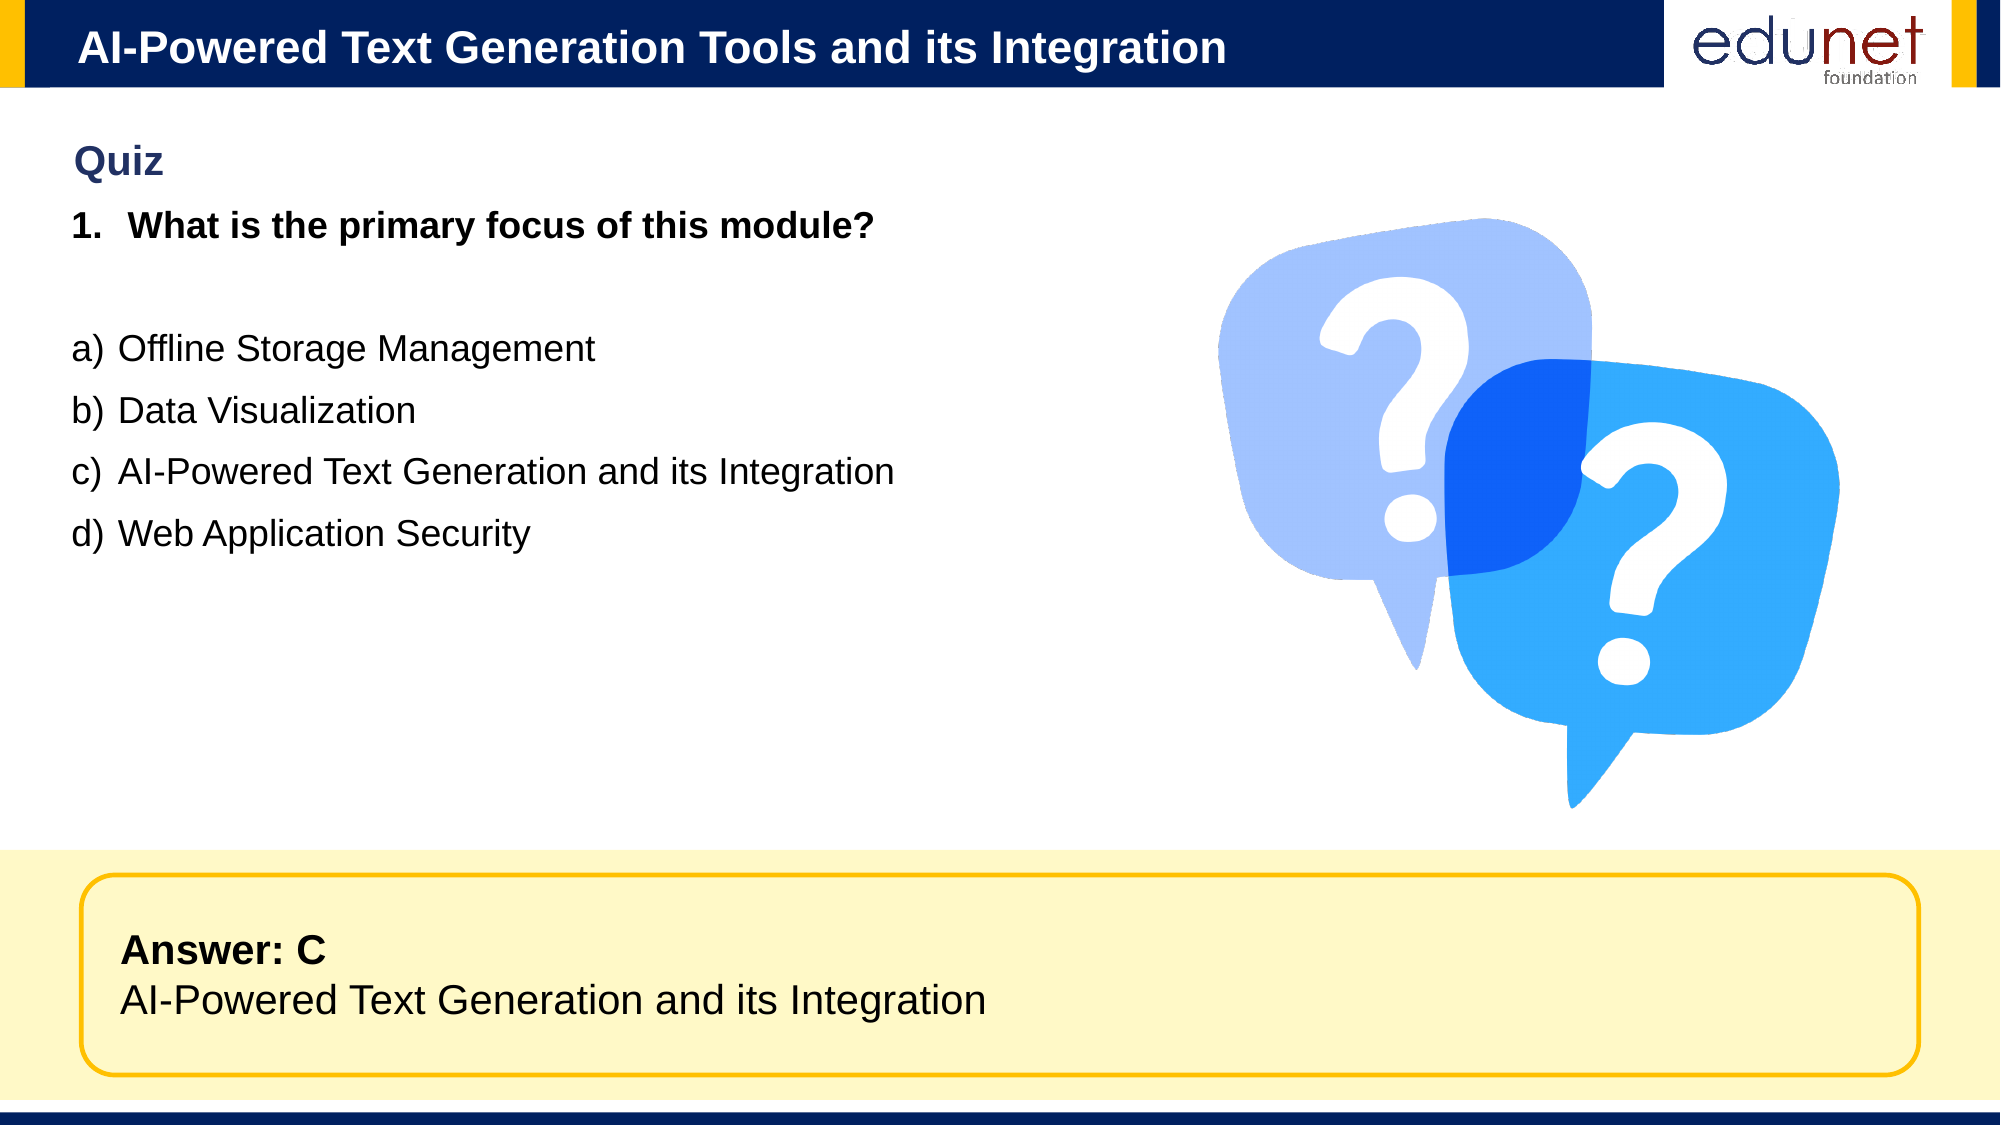

Quiz
What is the primary focus of this module?

Offline Storage Management
Data Visualization
AI-Powered Text Generation and its Integration
Web Application Security

Answer: C
AI-Powered Text Generation and its Integration